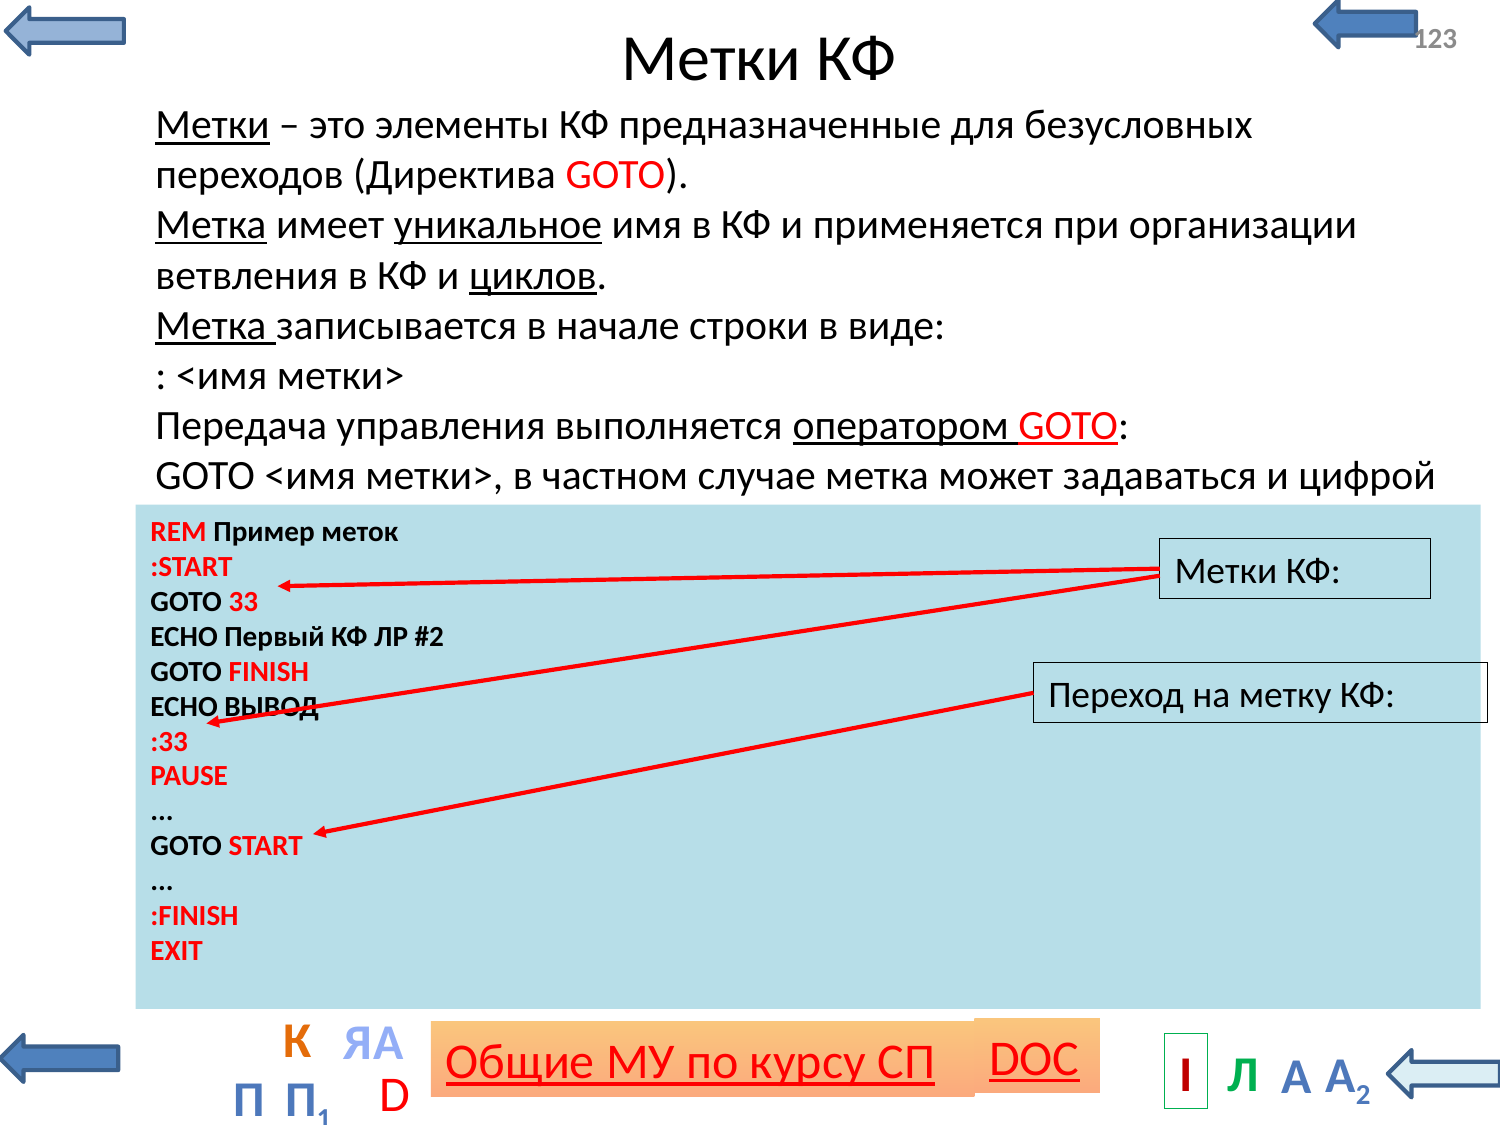

# Метки КФ
123
Метки – это элементы КФ предназначенные для безусловных  переходов (Директива GOTO).
Метка имеет уникальное имя в КФ и применяется при организации ветвления в КФ и циклов.
Метка записывается в начале строки в виде:
: <имя метки>
Передача управления выполняется оператором GOTO:
GOTO <имя метки>, в частном случае метка может задаваться и цифрой
REM Пример меток
:START
GOTO 33
ECHO Первый КФ ЛР #2
GOTO FINISH
ECHO ВЫВОД
:33
PAUSE
...
GOTO START
...
:FINISH
EXIT

Метки КФ:
Переход на метку КФ: